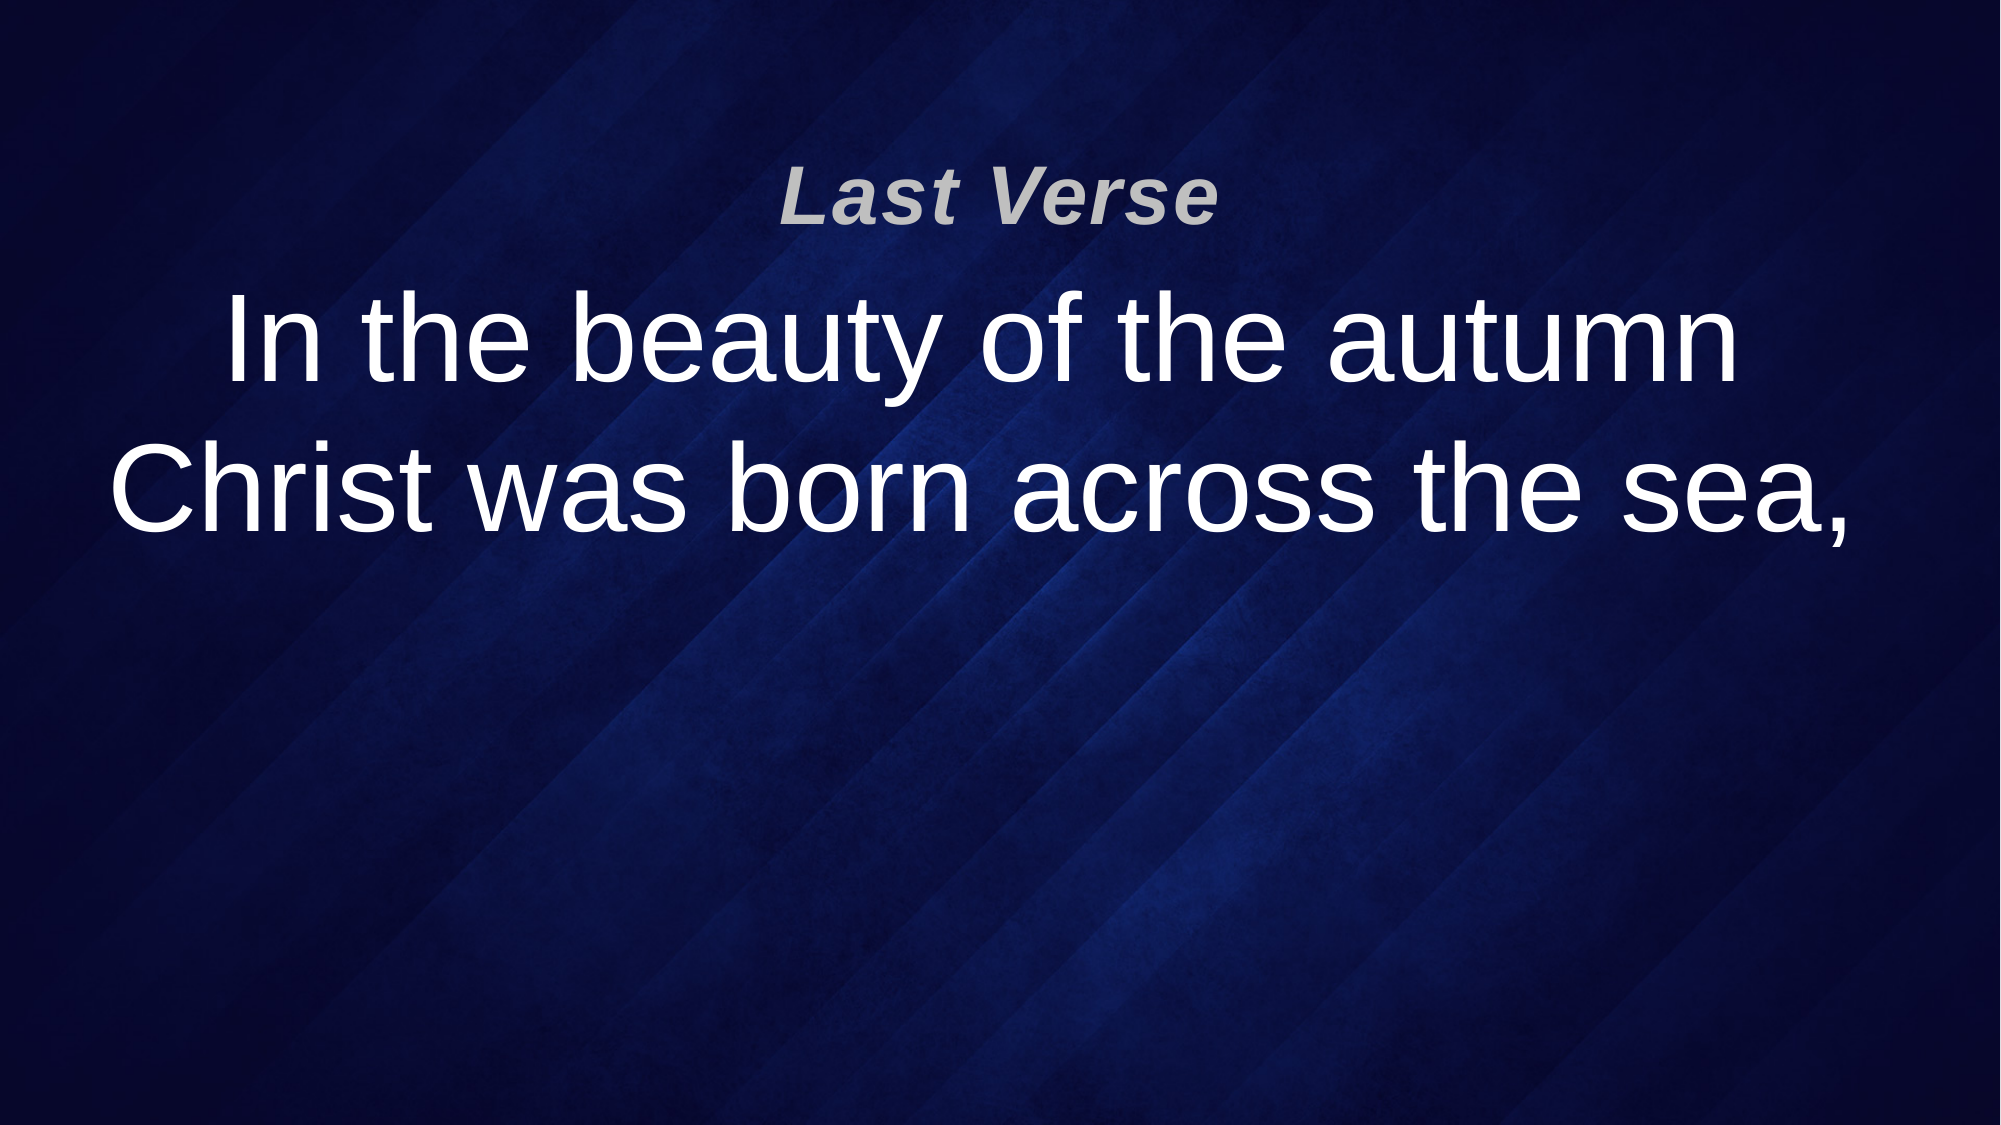

Last Verse
# In the beauty of the autumn Christ was born across the sea,